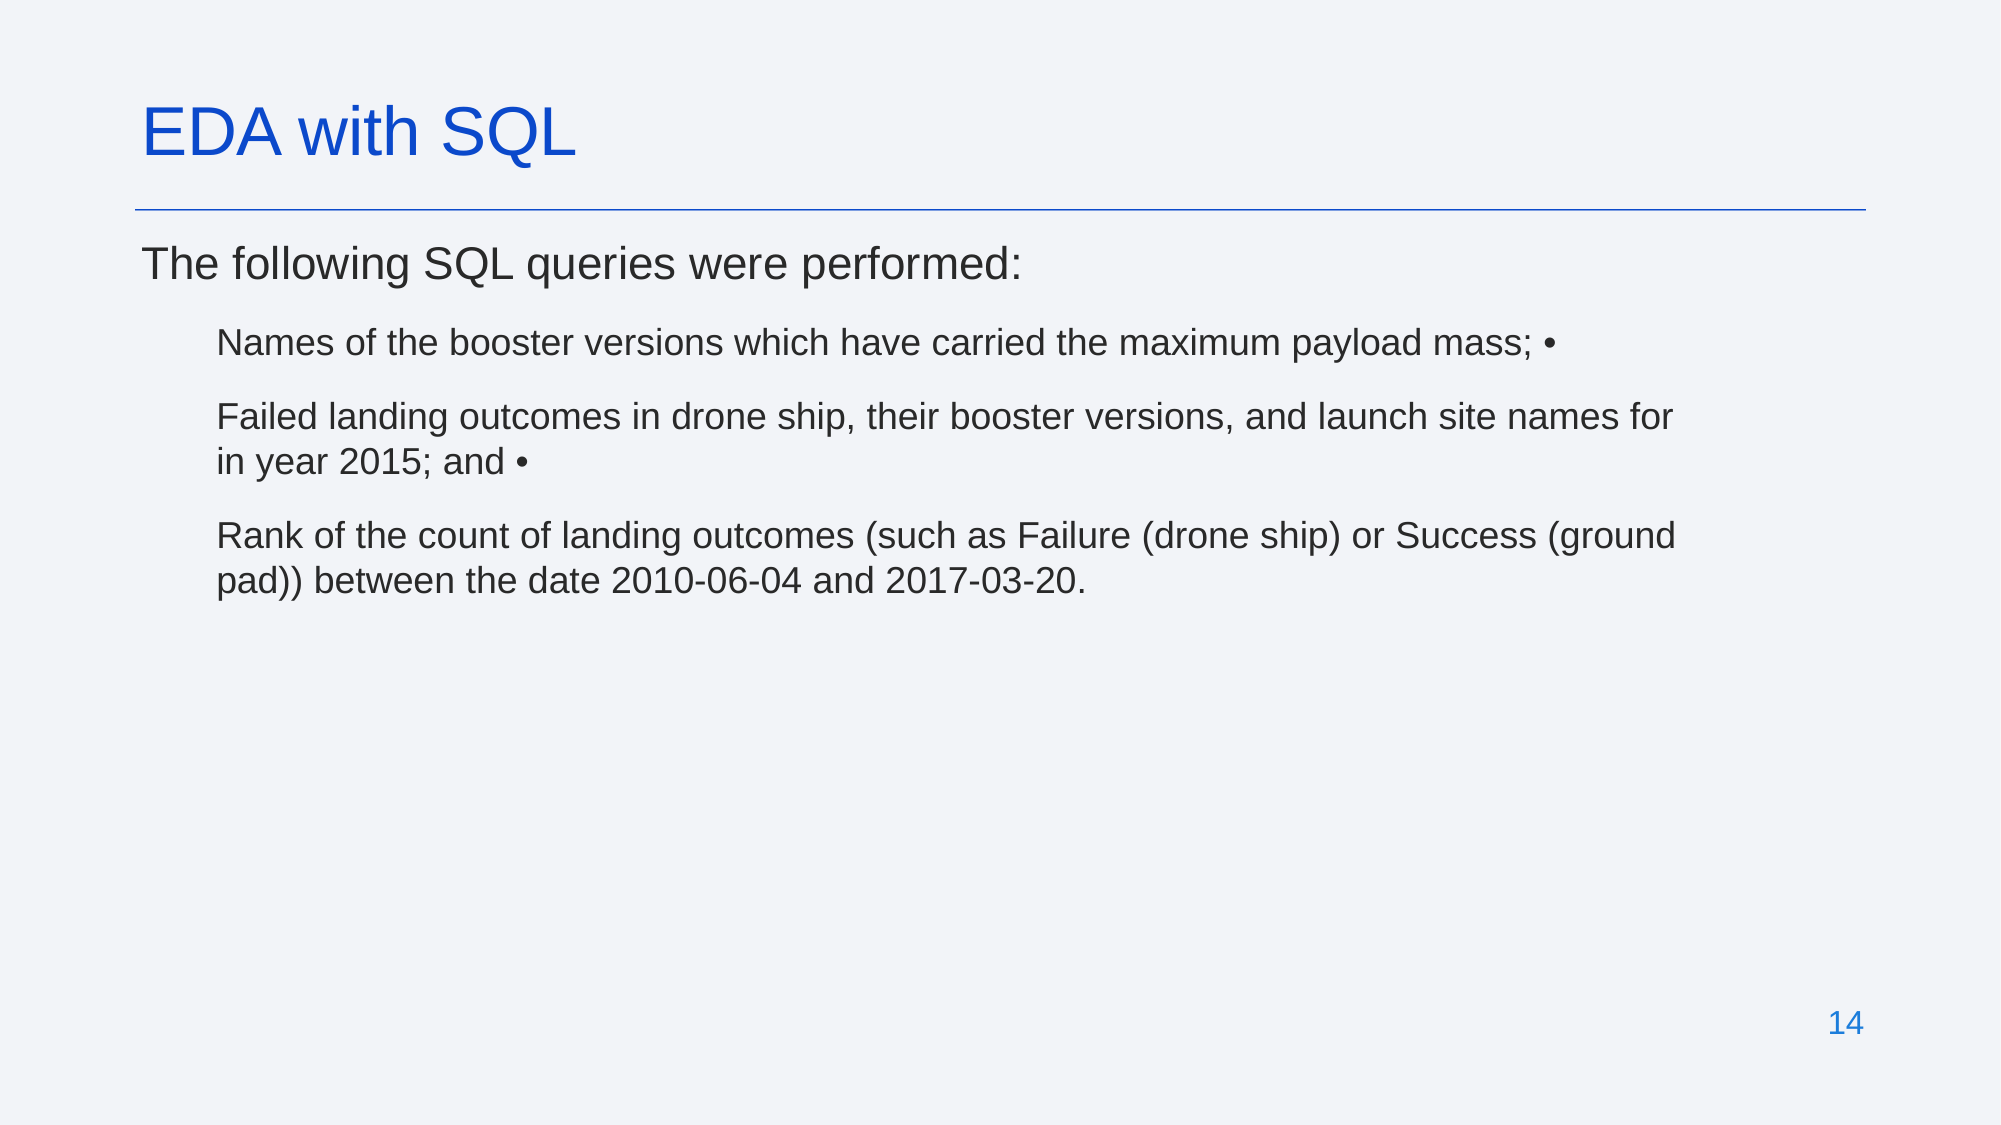

EDA with SQL
The following SQL queries were performed:
Names of the booster versions which have carried the maximum payload mass; •
Failed landing outcomes in drone ship, their booster versions, and launch site names for in year 2015; and •
Rank of the count of landing outcomes (such as Failure (drone ship) or Success (ground pad)) between the date 2010-06-04 and 2017-03-20.

14